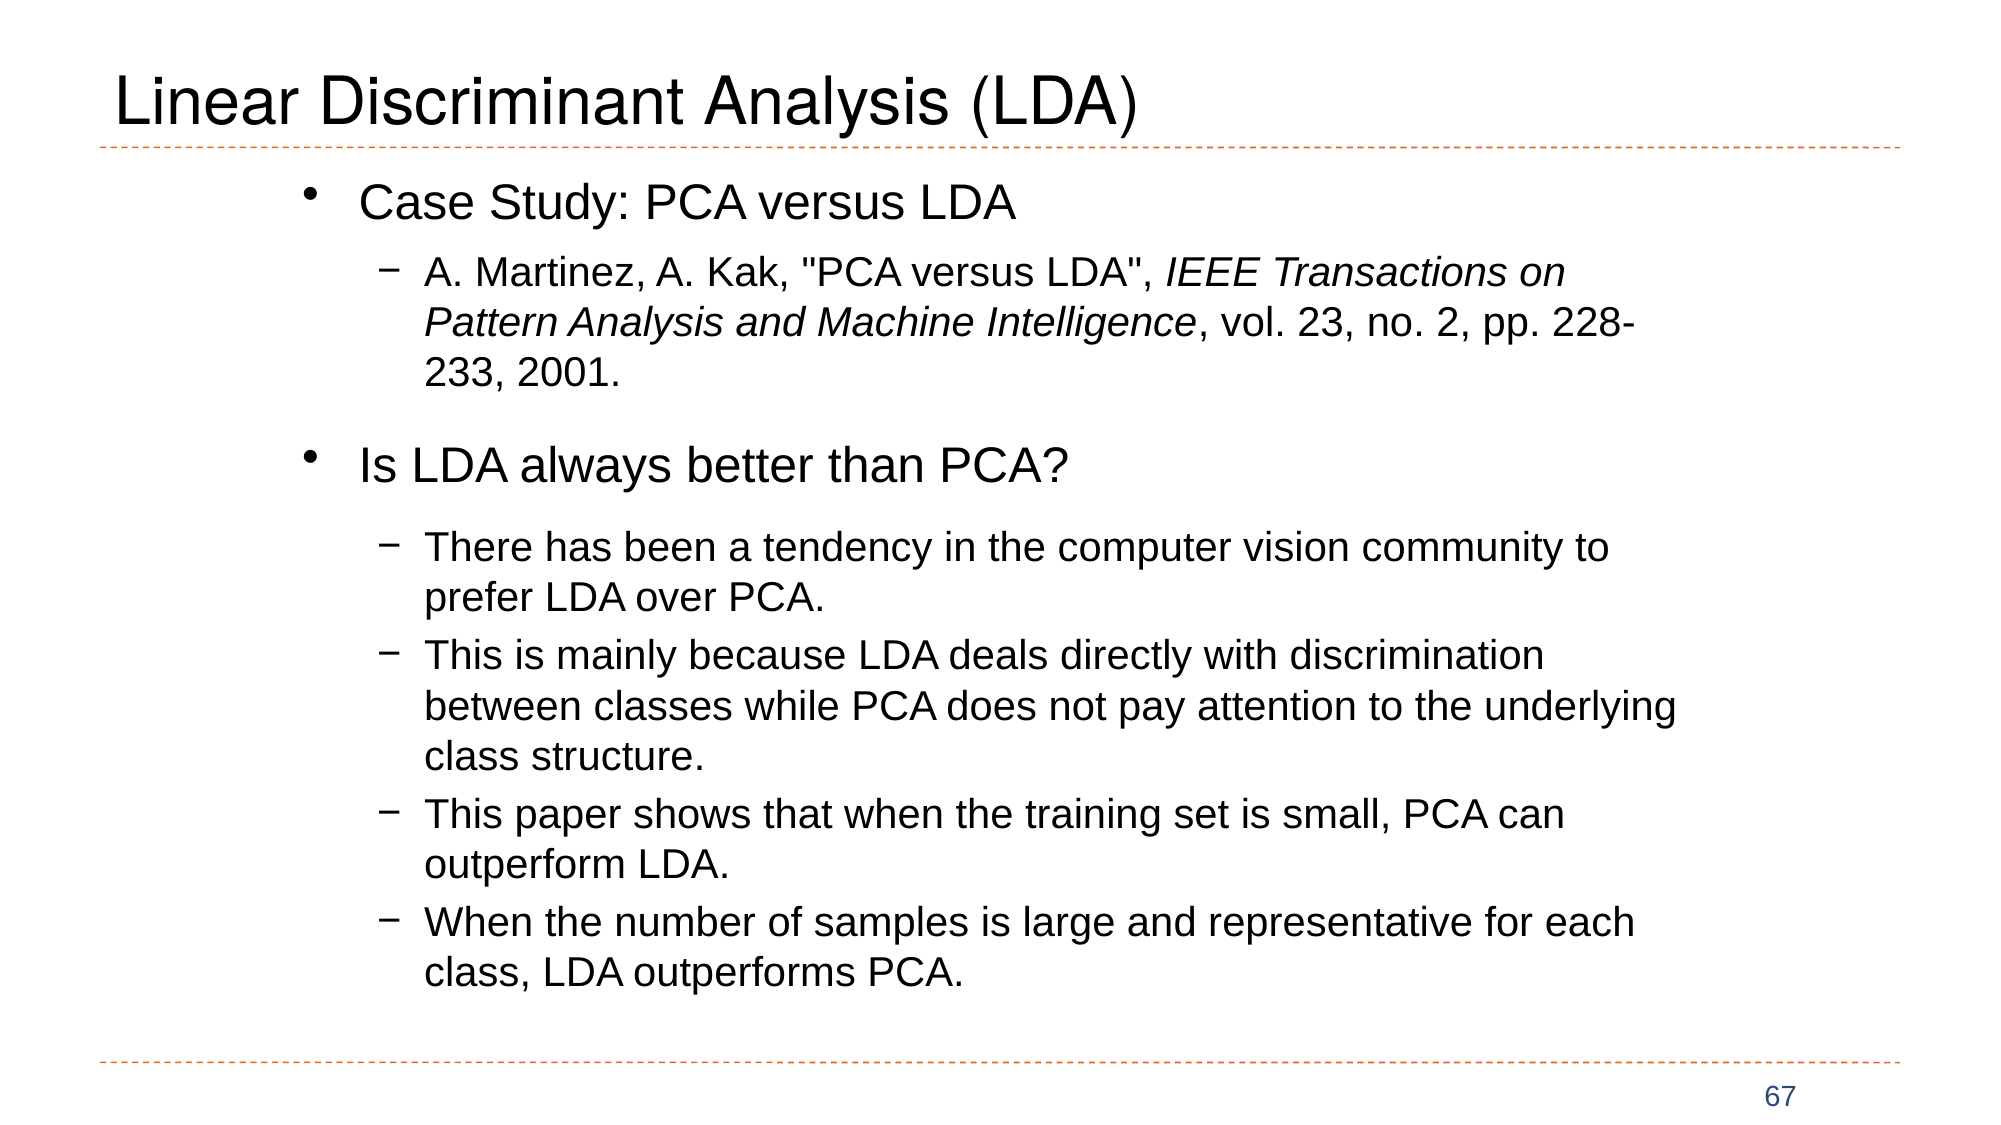

# Linear Discriminant Analysis (LDA)
Case Study: PCA versus LDA
A. Martinez, A. Kak, "PCA versus LDA", IEEE Transactions on Pattern Analysis and Machine Intelligence, vol. 23, no. 2, pp. 228-233, 2001.
Is LDA always better than PCA?
There has been a tendency in the computer vision community to prefer LDA over PCA.
This is mainly because LDA deals directly with discrimination between classes while PCA does not pay attention to the underlying class structure.
This paper shows that when the training set is small, PCA can outperform LDA.
When the number of samples is large and representative for each class, LDA outperforms PCA.